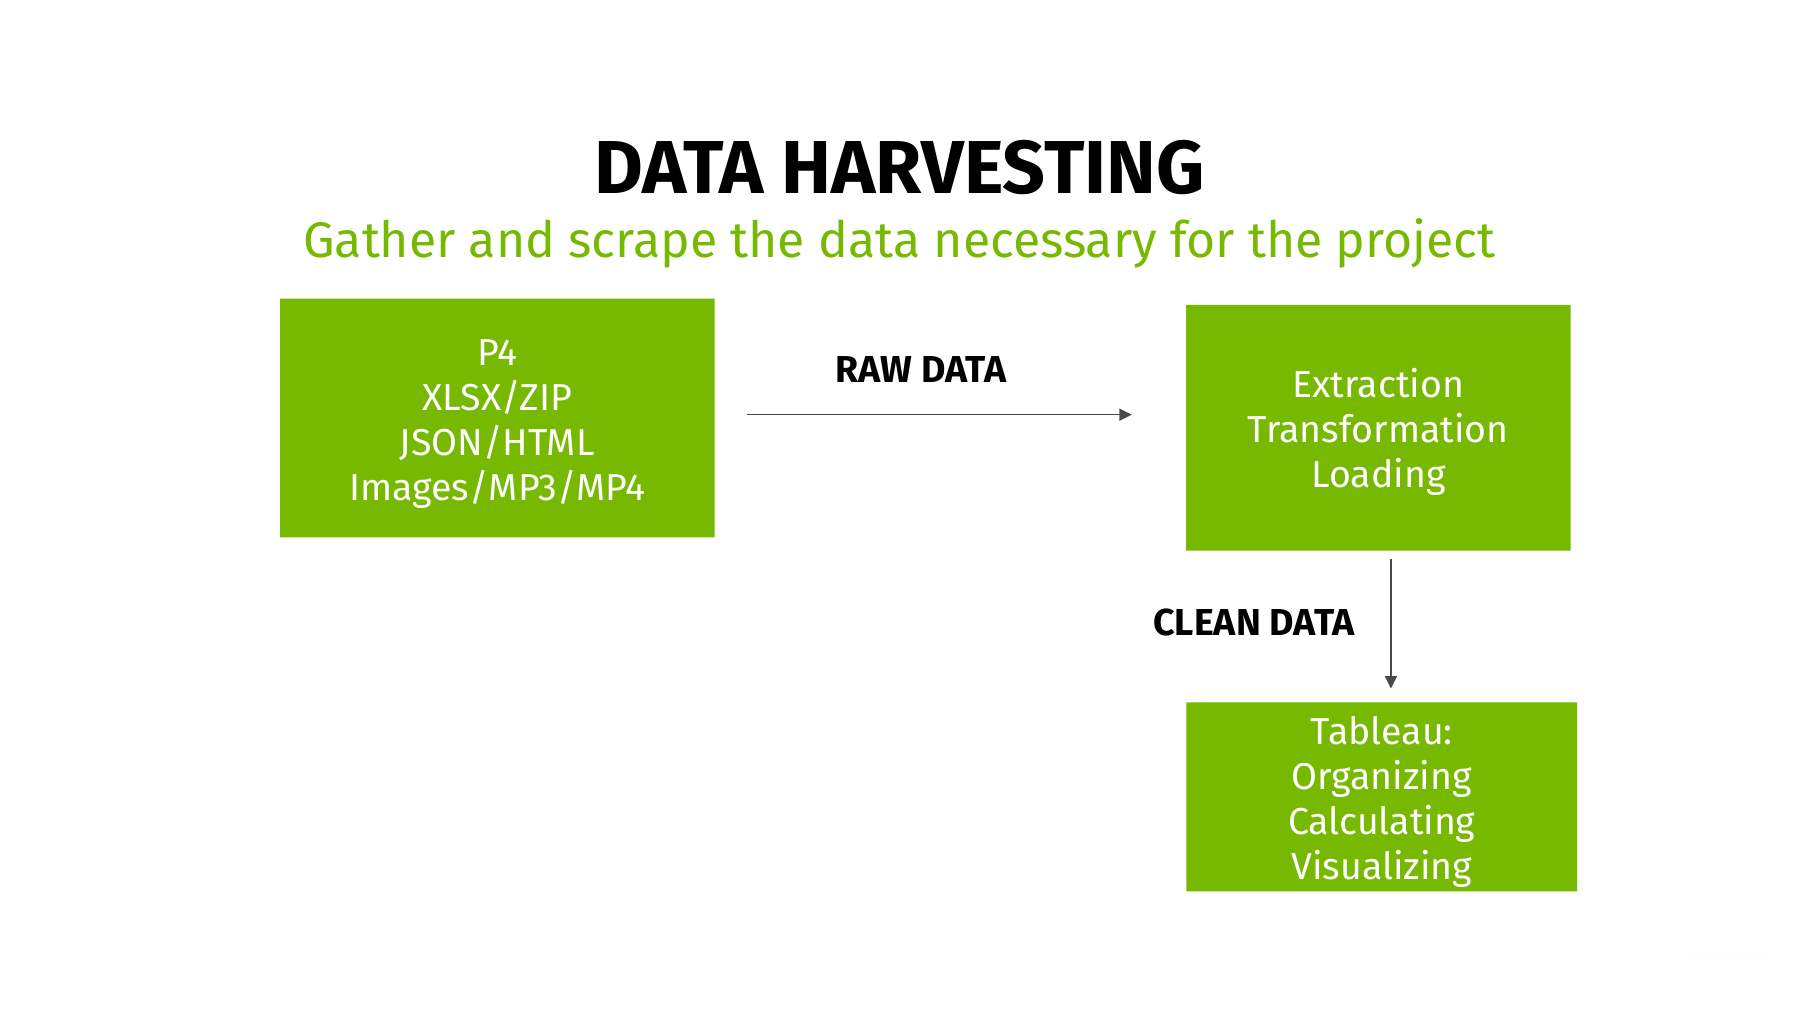

# Data Harvesting
Gather and scrape the data necessary for the project
P4
XLSX/ZIP
JSON/HTML
Images/MP3/MP4
Extraction
Transformation
Loading
RAW DATA
CLEAN DATA
Tableau:
Organizing
Calculating
Visualizing